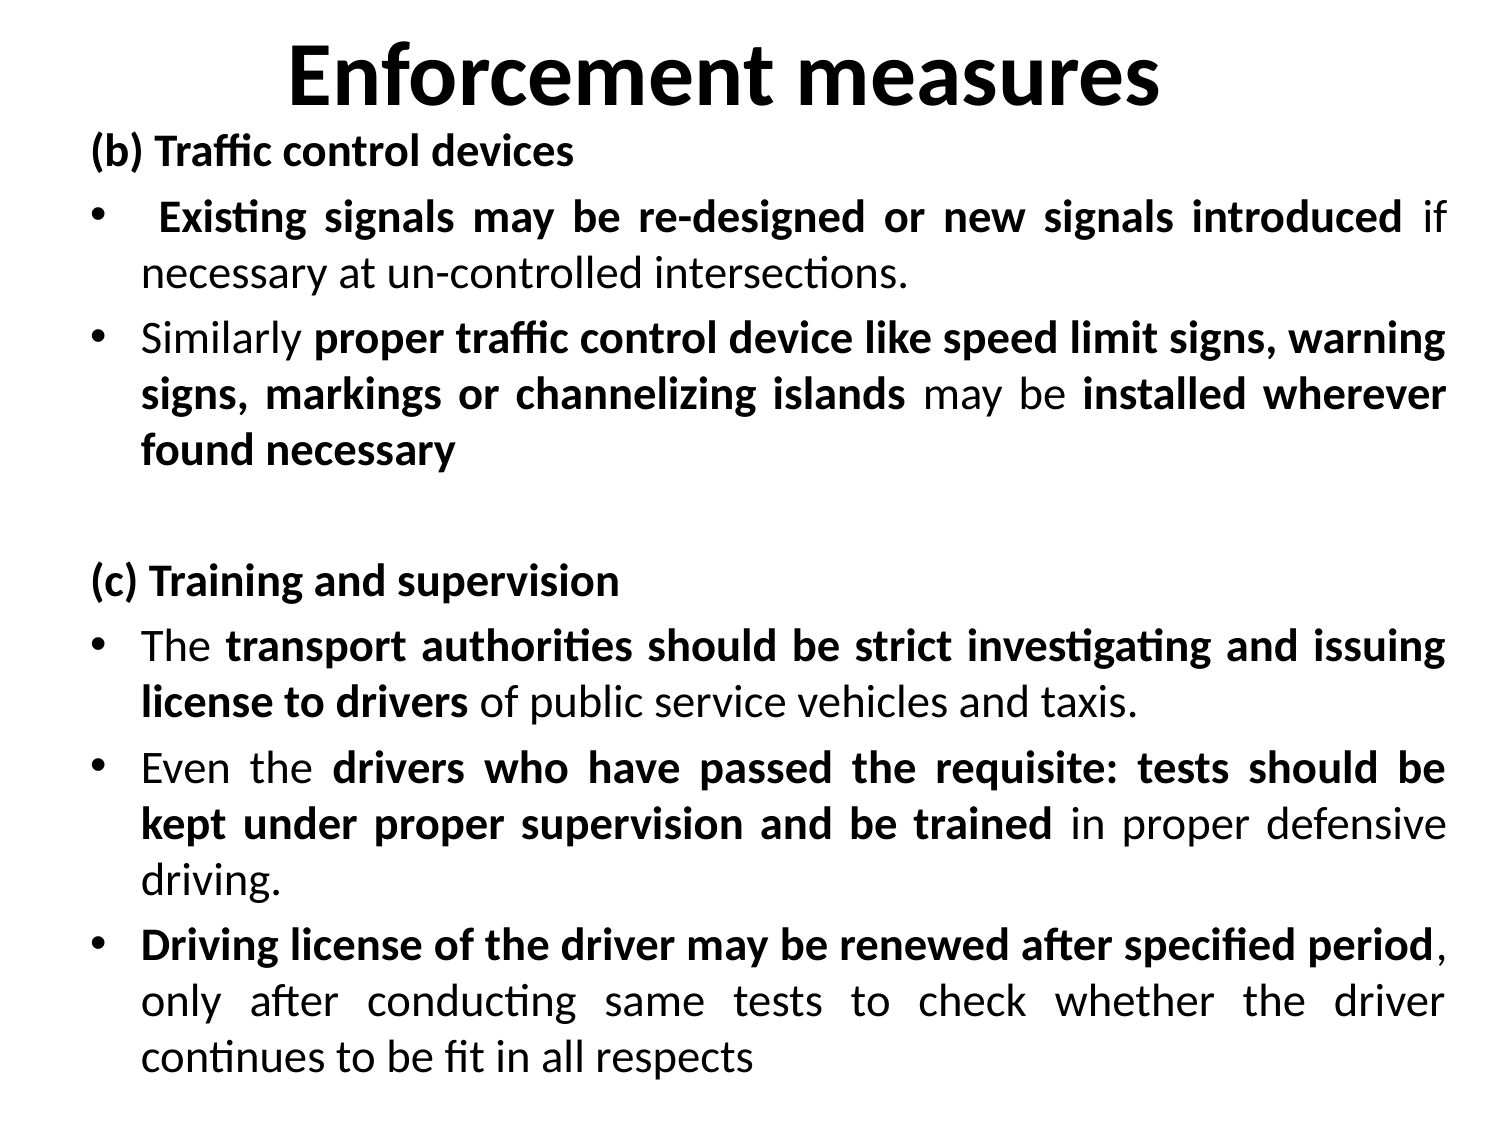

# Enforcement measures
(b) Traffic control devices
 Existing signals may be re-designed or new signals introduced if necessary at un-controlled intersections.
Similarly proper traffic control device like speed limit signs, warning signs, markings or channelizing islands may be installed wherever found necessary

(c) Training and supervision
The transport authorities should be strict investigating and issuing license to drivers of public service vehicles and taxis.
Even the drivers who have passed the requisite: tests should be kept under proper supervision and be trained in proper defensive driving.
Driving license of the driver may be renewed after specified period, only after conducting same tests to check whether the driver continues to be fit in all respects